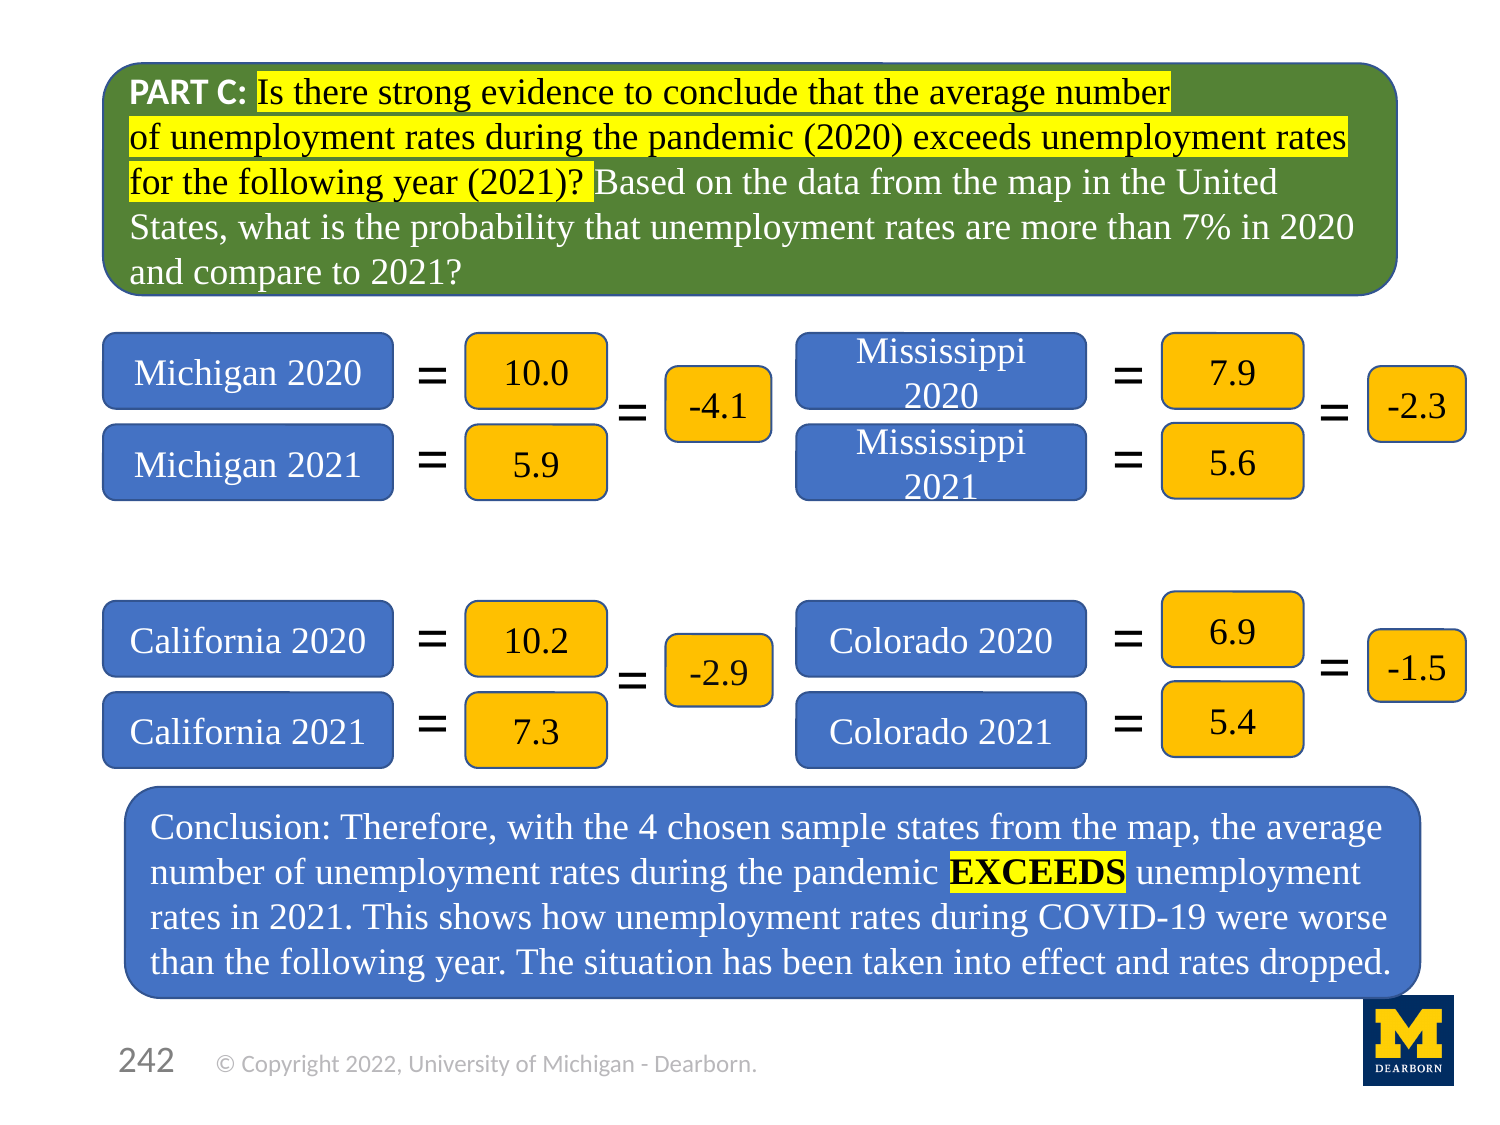

PART C: Is there strong evidence to conclude that the average number of unemployment rates during the pandemic (2020) exceeds unemployment rates for the following year (2021)? Based on the data from the map in the United States, what is the probability that unemployment rates are more than 7% in 2020 and compare to 2021?
=
=
7.9
10.0
Mississippi 2020
Michigan 2020
-2.3
-4.1
=
=
=
=
5.6
5.9
Mississippi 2021
Michigan 2021
6.9
=
=
Colorado 2020
California 2020
10.2
=
-1.5
-2.9
=
=
=
5.4
Colorado 2021
California 2021
7.3
Conclusion: Therefore, with the 4 chosen sample states from the map, the average number of unemployment rates during the pandemic EXCEEDS unemployment rates in 2021. This shows how unemployment rates during COVID-19 were worse than the following year. The situation has been taken into effect and rates dropped.